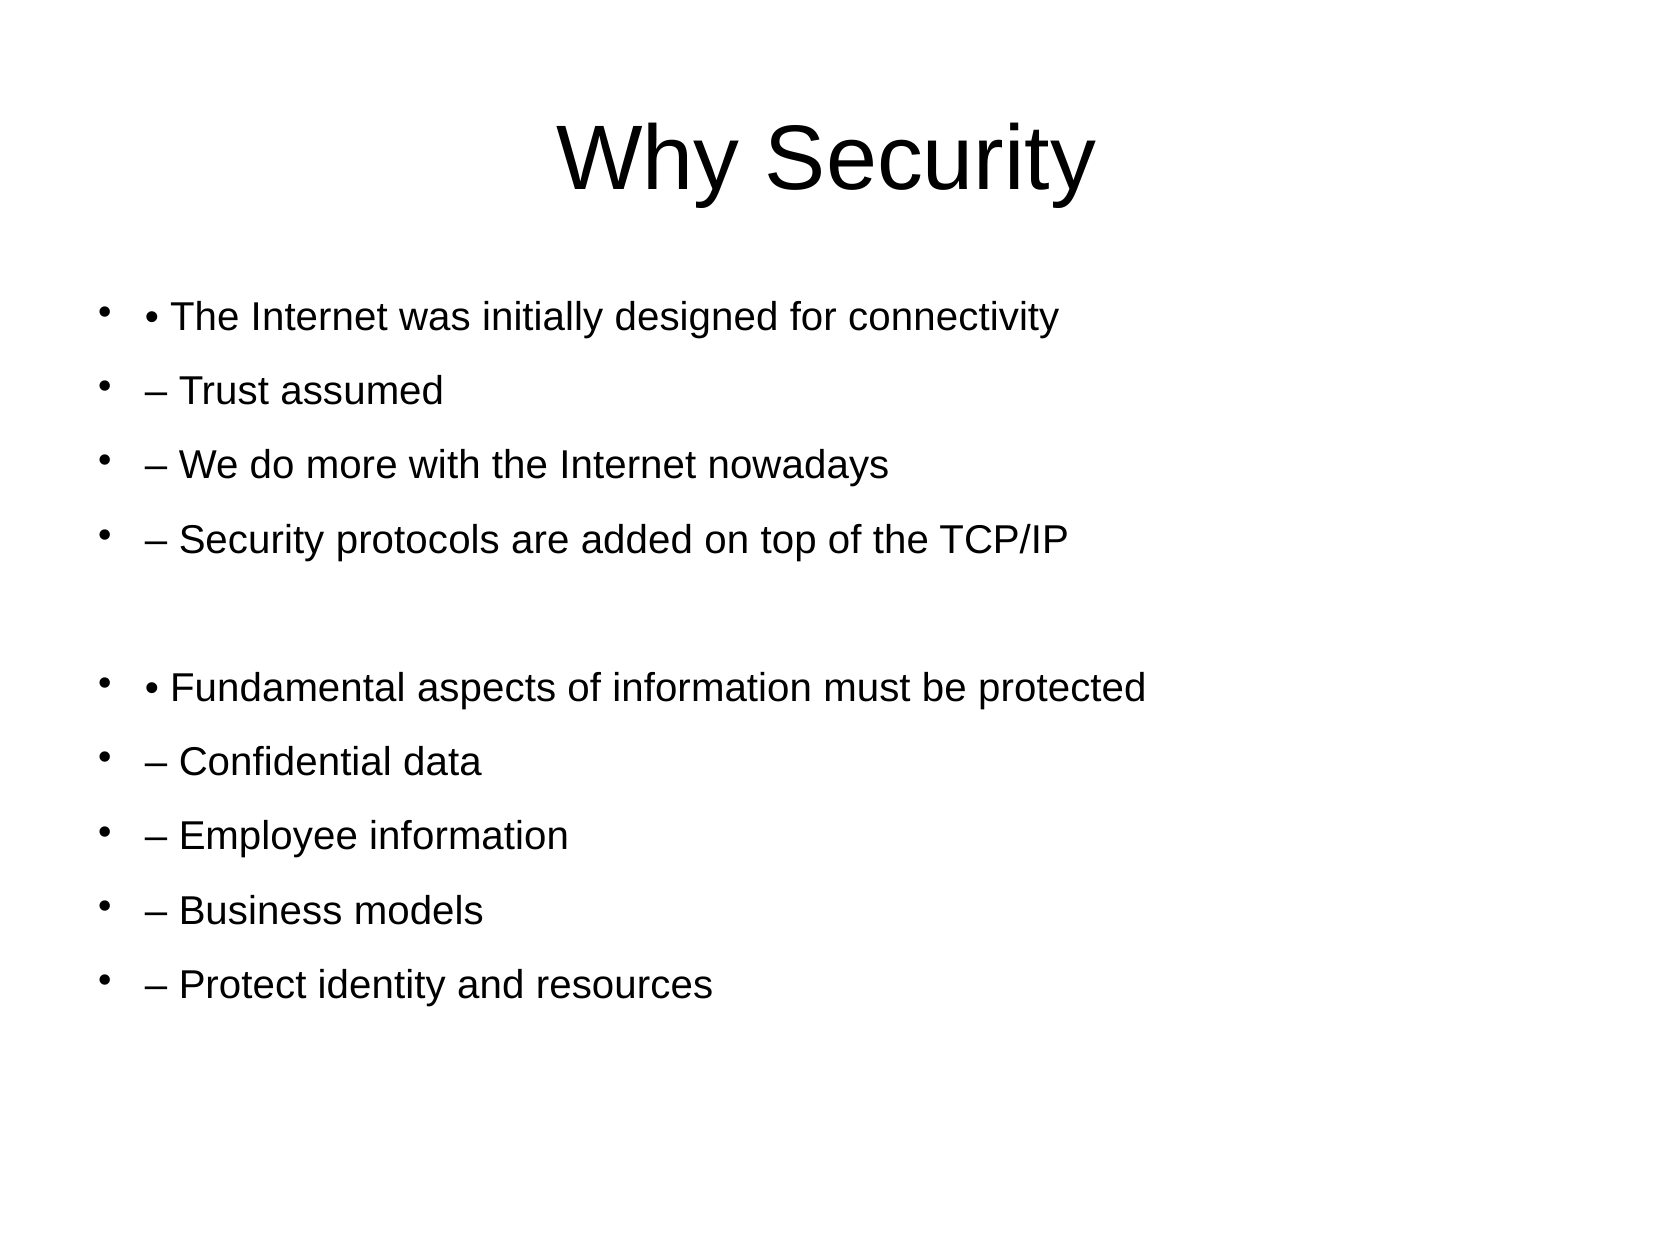

Why Security
• The Internet was initially designed for connectivity
– Trust assumed
– We do more with the Internet nowadays
– Security protocols are added on top of the TCP/IP

• Fundamental aspects of information must be protected
– Confidential data
– Employee information
– Business models
– Protect identity and resources